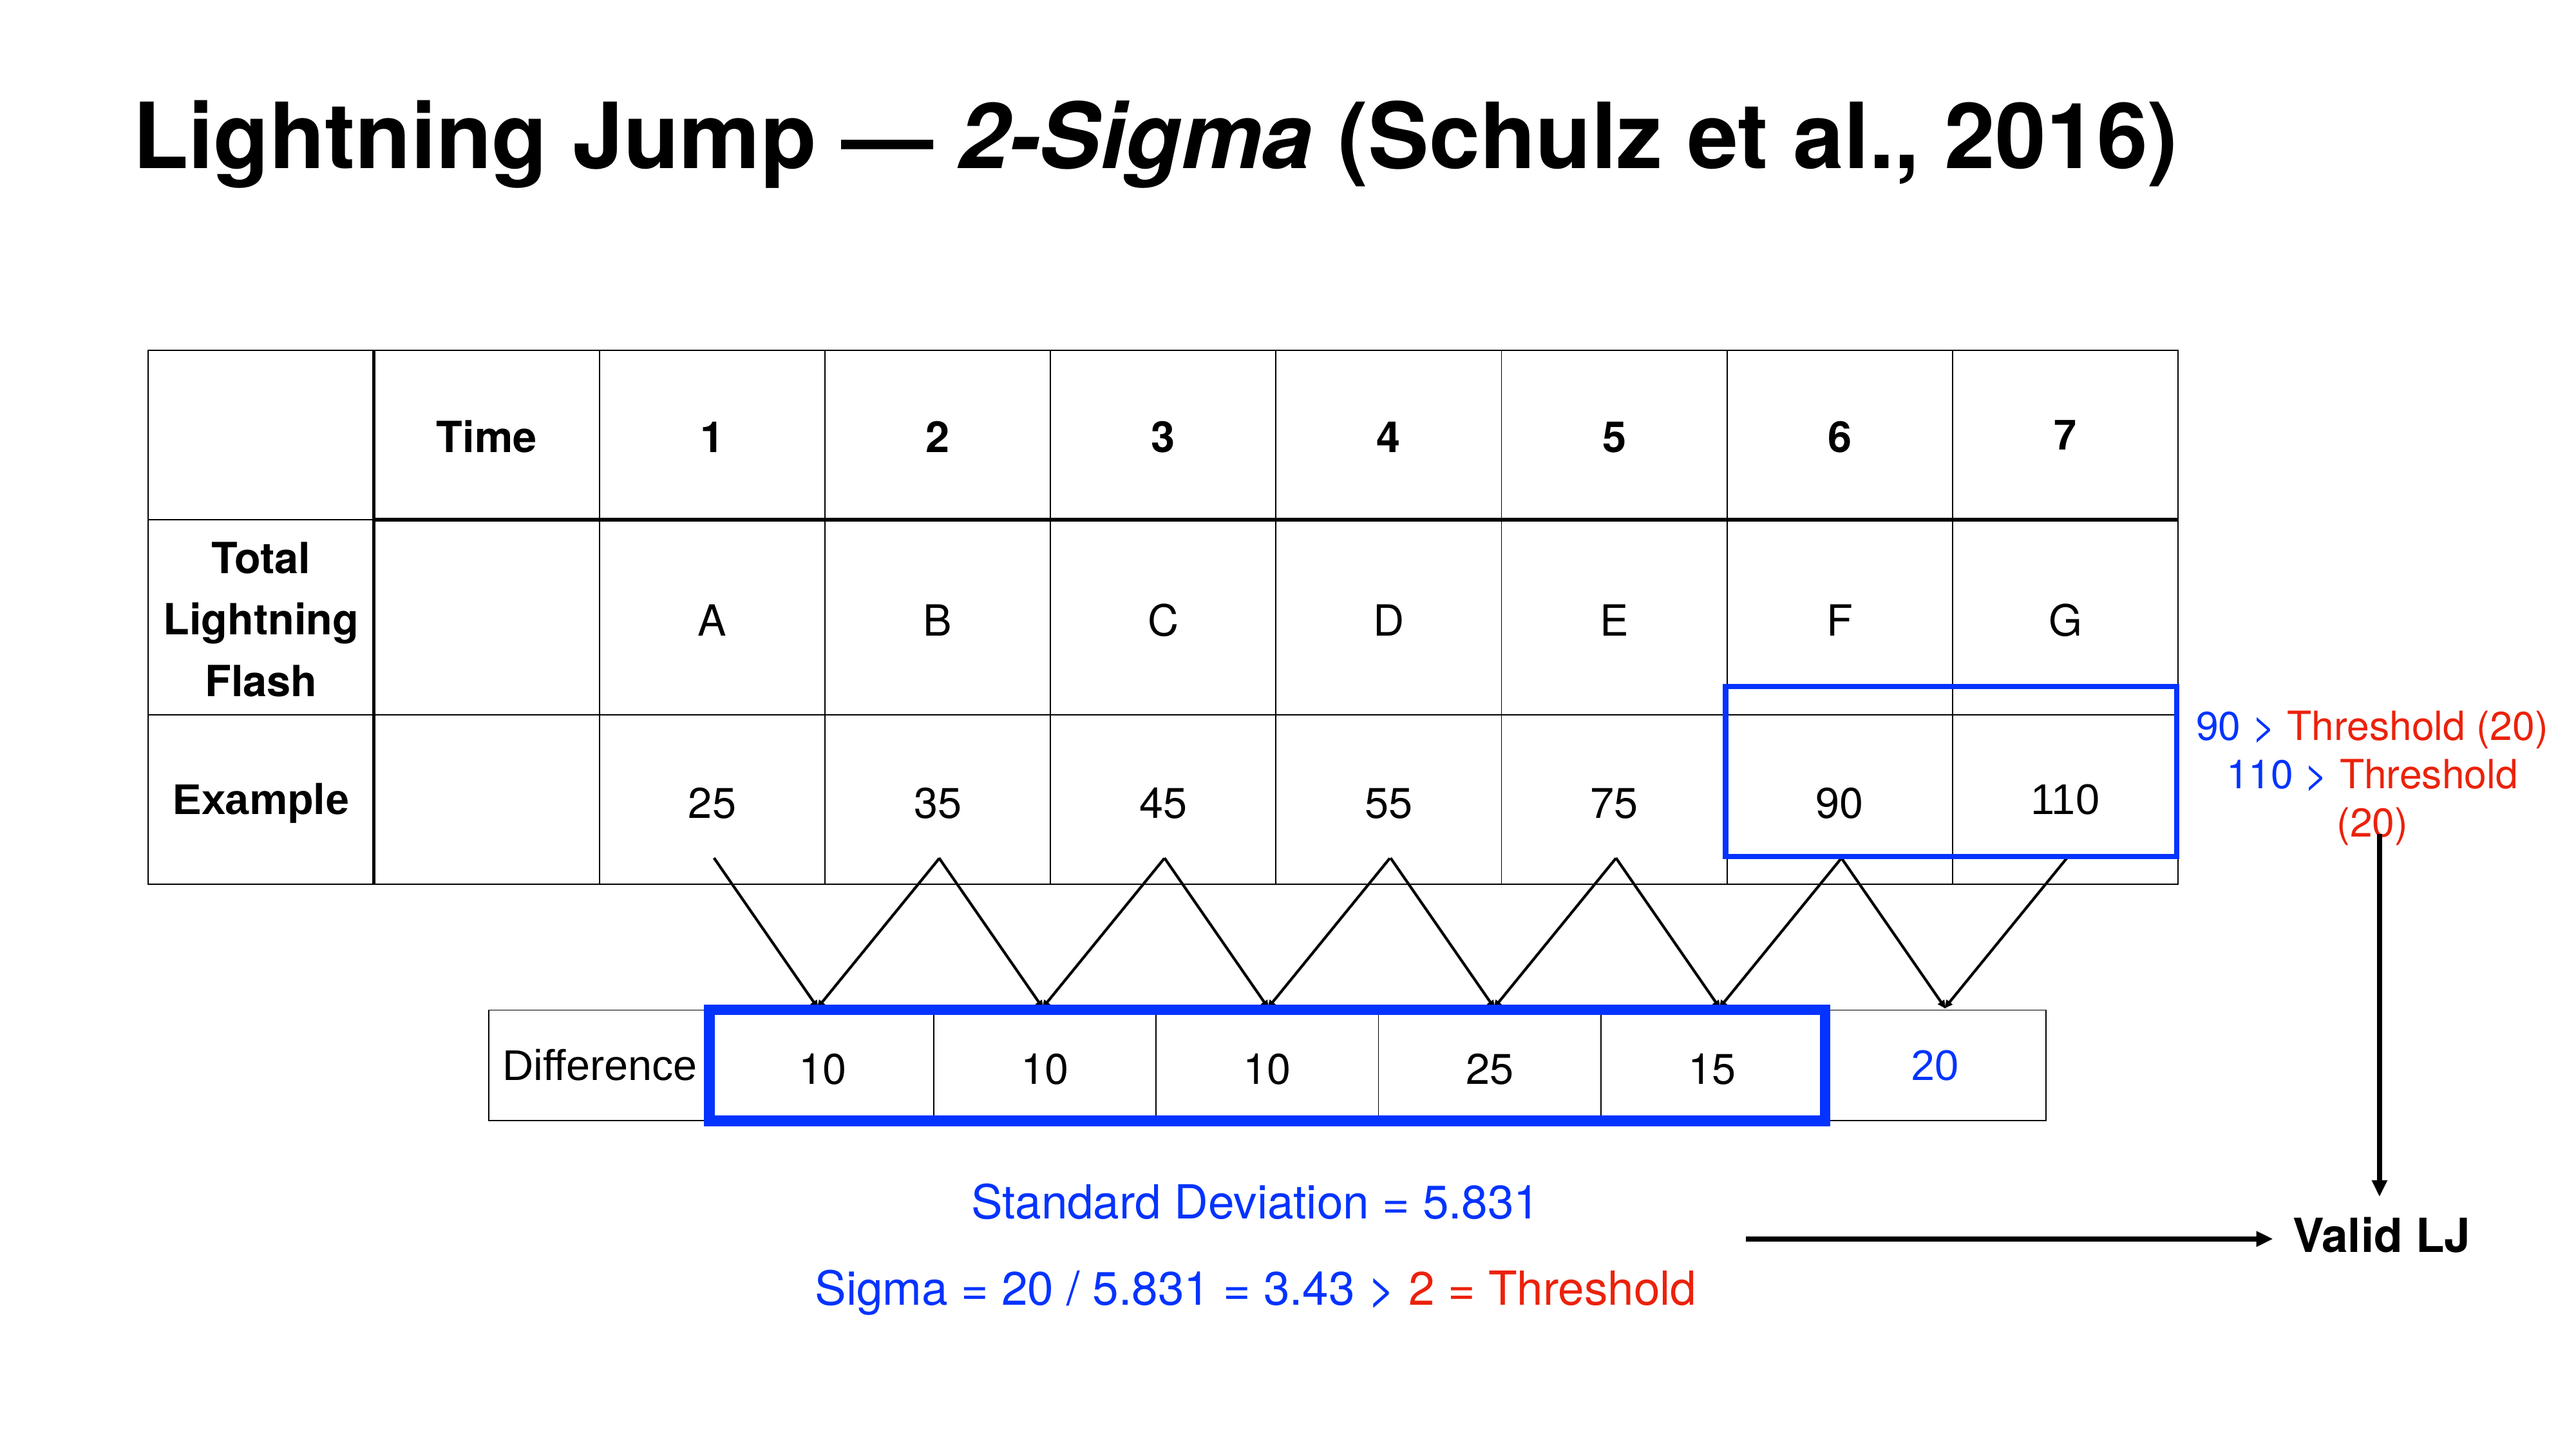

# Lightning Jump — 2-Sigma (Schulz et al., 2016)
|  | Time | 1 | 2 | 3 | 4 | 5 | 6 | 7 |
| --- | --- | --- | --- | --- | --- | --- | --- | --- |
| Total Lightning Flash |  | A | B | C | D | E | F | G |
| Example |  | 25 | 35 | 45 | 55 | 75 | 90 | 110 |

90 > Threshold (20)
110 > Threshold (20)
Valid LJ

Standard Deviation = 5.831
Sigma = 20 / 5.831 = 3.43 > 2 = Threshold
| Difference | 10 | 10 | 10 | 25 | 15 | 20 |
| --- | --- | --- | --- | --- | --- | --- |